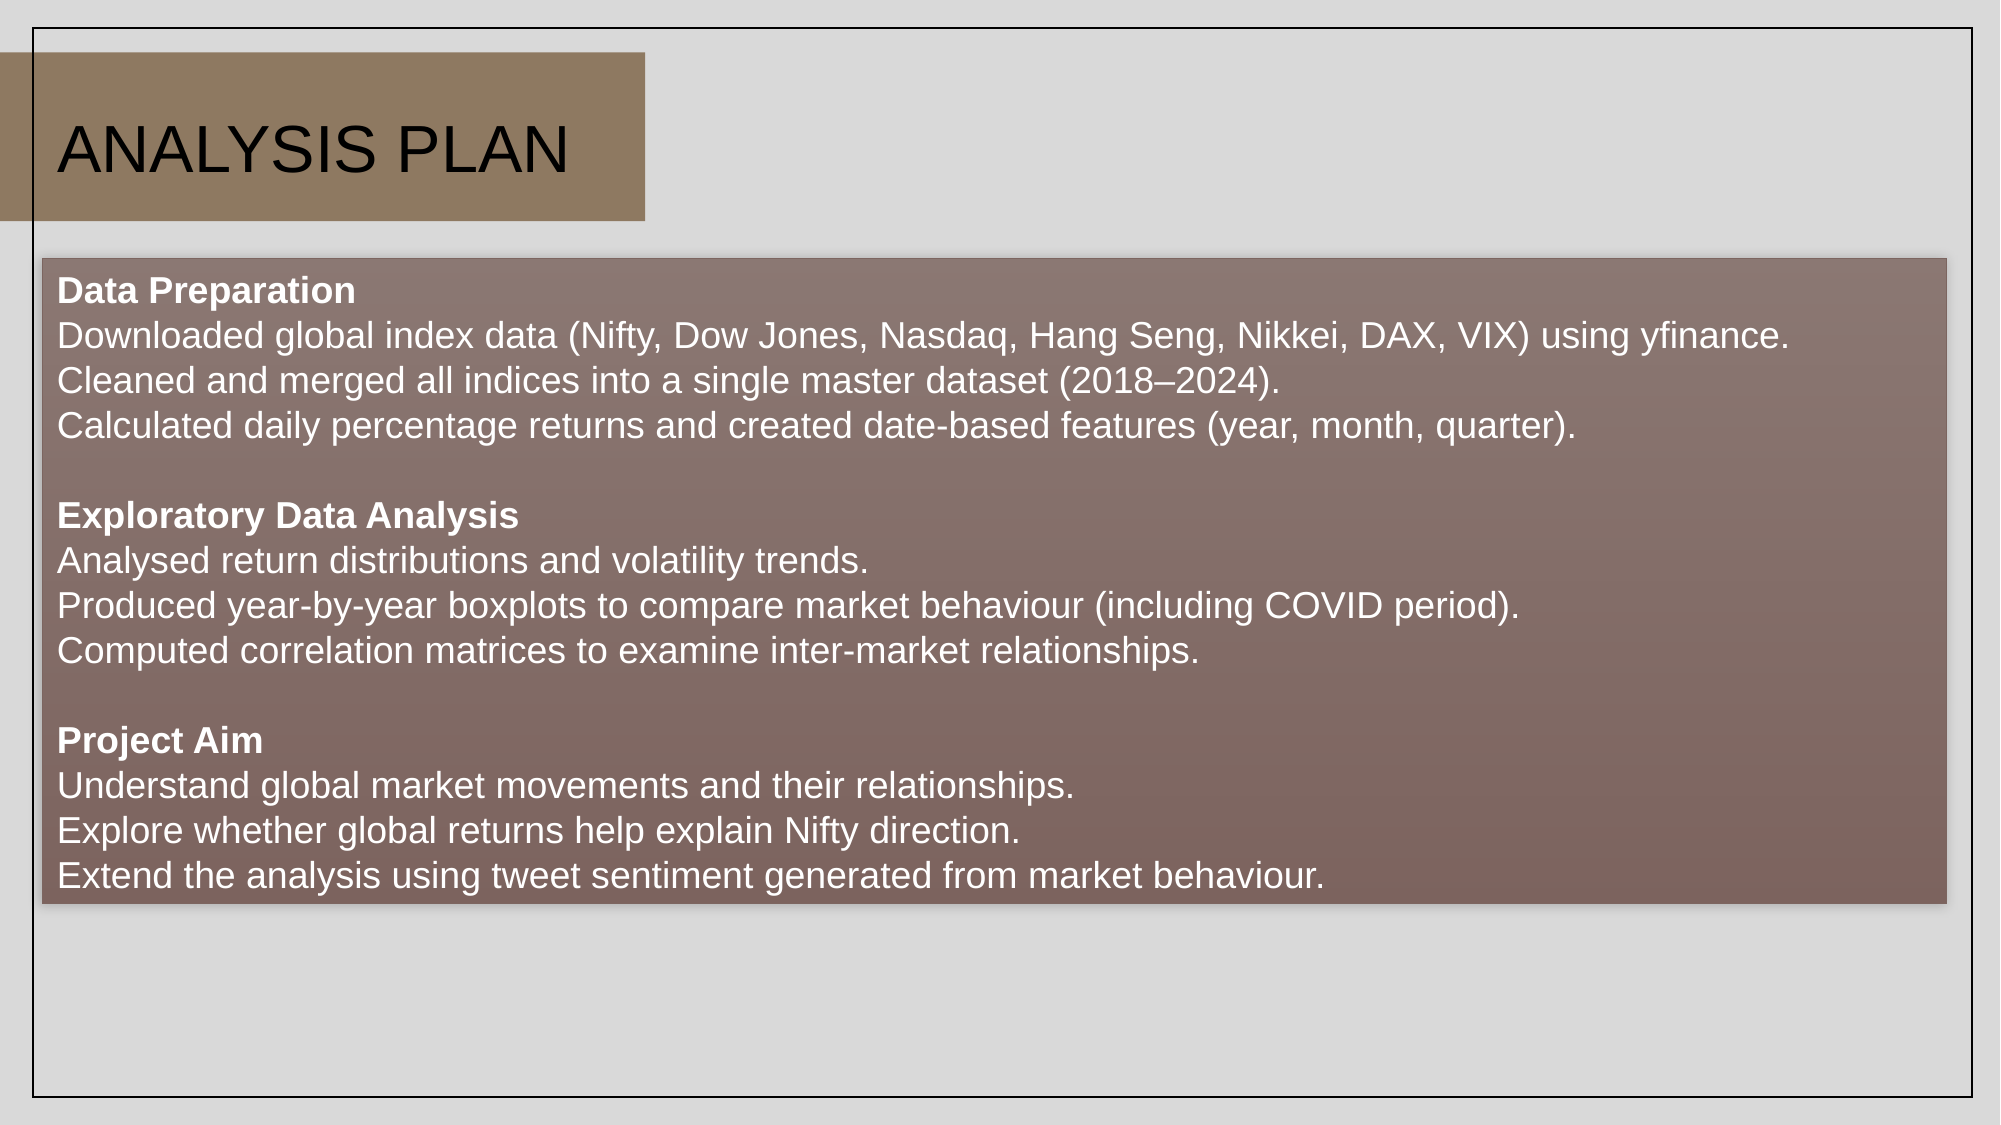

# Analysis plan

Data Preparation
Downloaded global index data (Nifty, Dow Jones, Nasdaq, Hang Seng, Nikkei, DAX, VIX) using yfinance.
Cleaned and merged all indices into a single master dataset (2018–2024).
Calculated daily percentage returns and created date-based features (year, month, quarter).

Exploratory Data Analysis
Analysed return distributions and volatility trends.
Produced year-by-year boxplots to compare market behaviour (including COVID period).
Computed correlation matrices to examine inter-market relationships.

Project Aim
Understand global market movements and their relationships.
Explore whether global returns help explain Nifty direction.
Extend the analysis using tweet sentiment generated from market behaviour.